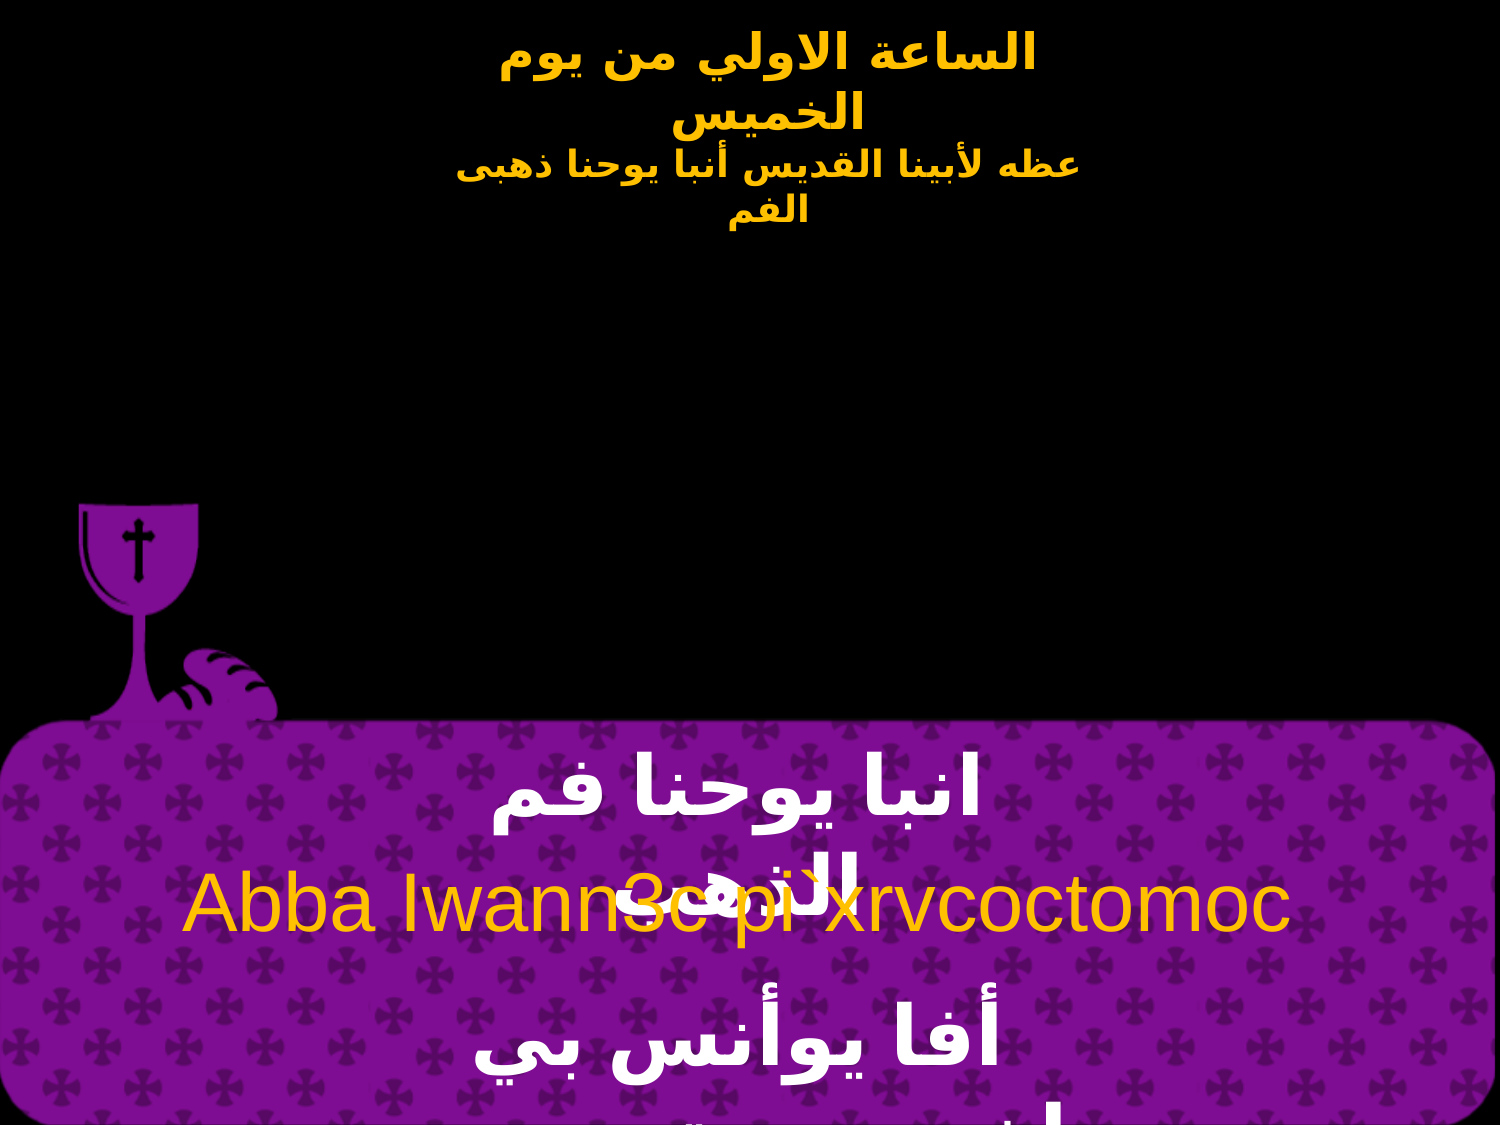

انبا يوحنا فم الذهب
Abba Iwann3c pi`xrvcoctomoc
أفا يوأنس بي اخريزوستوموس